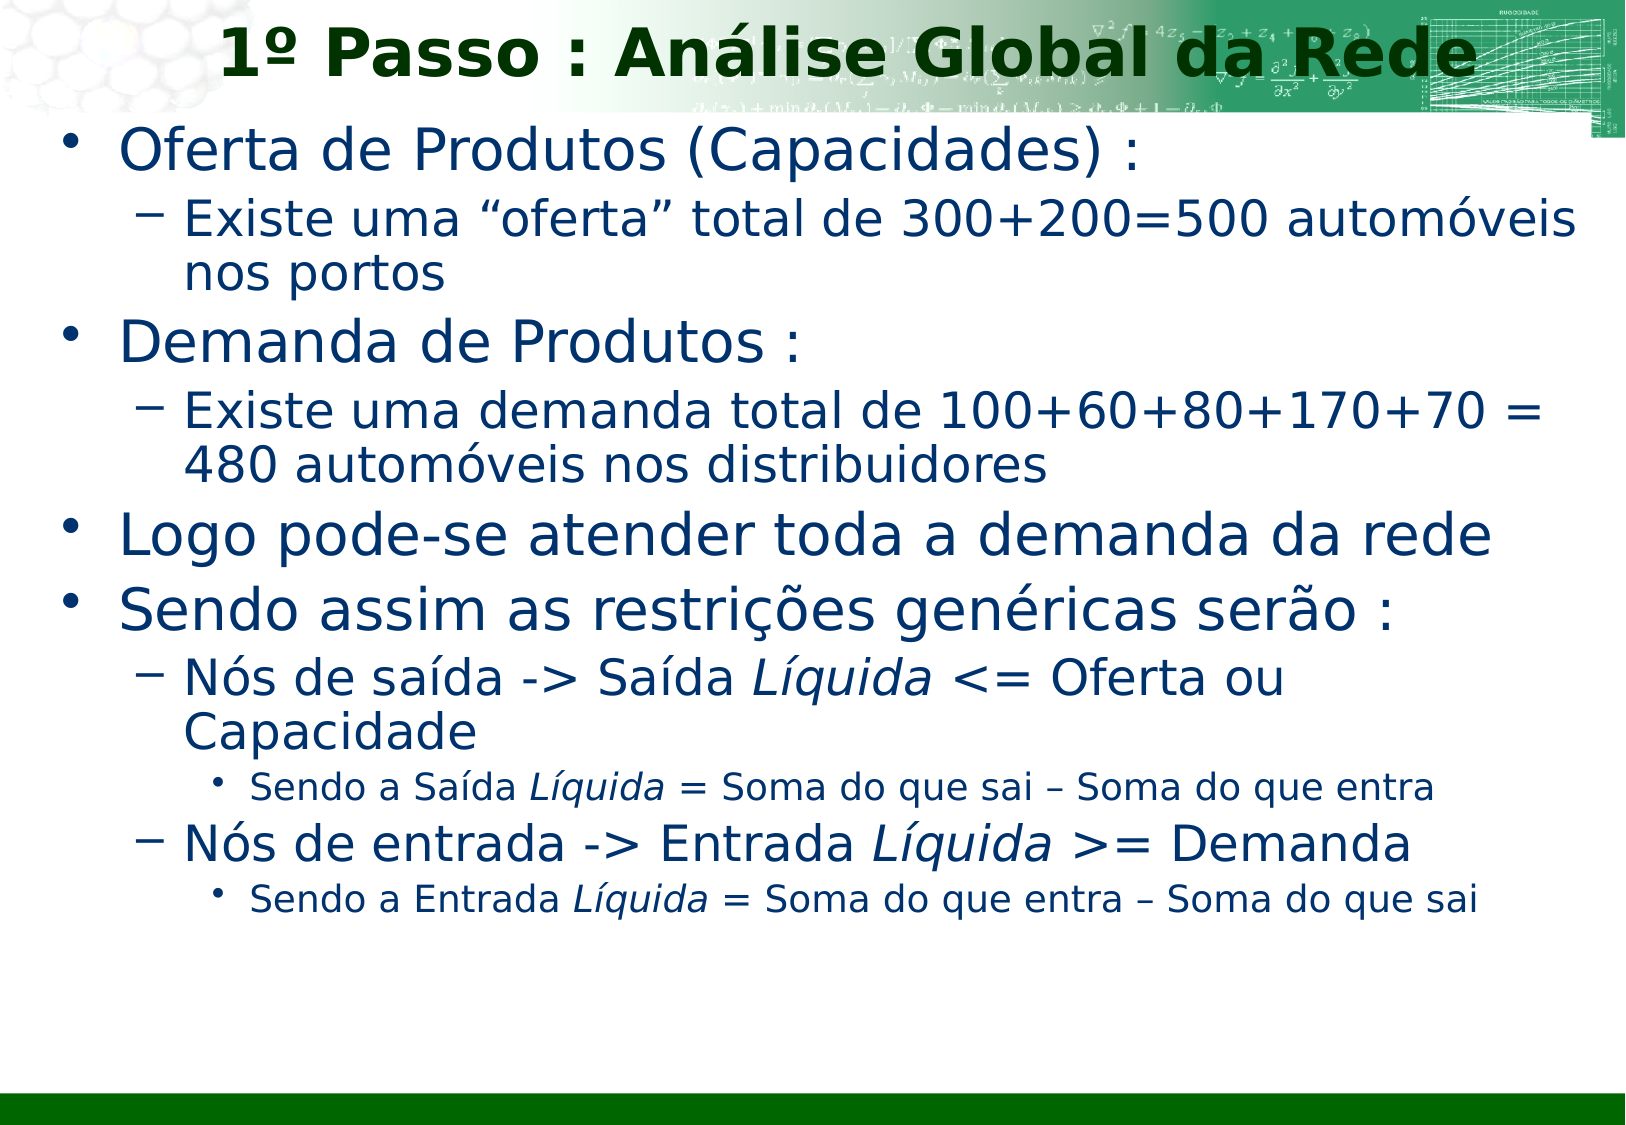

# 1º Passo : Análise Global da Rede
Oferta de Produtos (Capacidades) :
Existe uma “oferta” total de 300+200=500 automóveis nos portos
Demanda de Produtos :
Existe uma demanda total de 100+60+80+170+70 = 480 automóveis nos distribuidores
Logo pode-se atender toda a demanda da rede
Sendo assim as restrições genéricas serão :
Nós de saída -> Saída Líquida <= Oferta ou Capacidade
Sendo a Saída Líquida = Soma do que sai – Soma do que entra
Nós de entrada -> Entrada Líquida >= Demanda
Sendo a Entrada Líquida = Soma do que entra – Soma do que sai